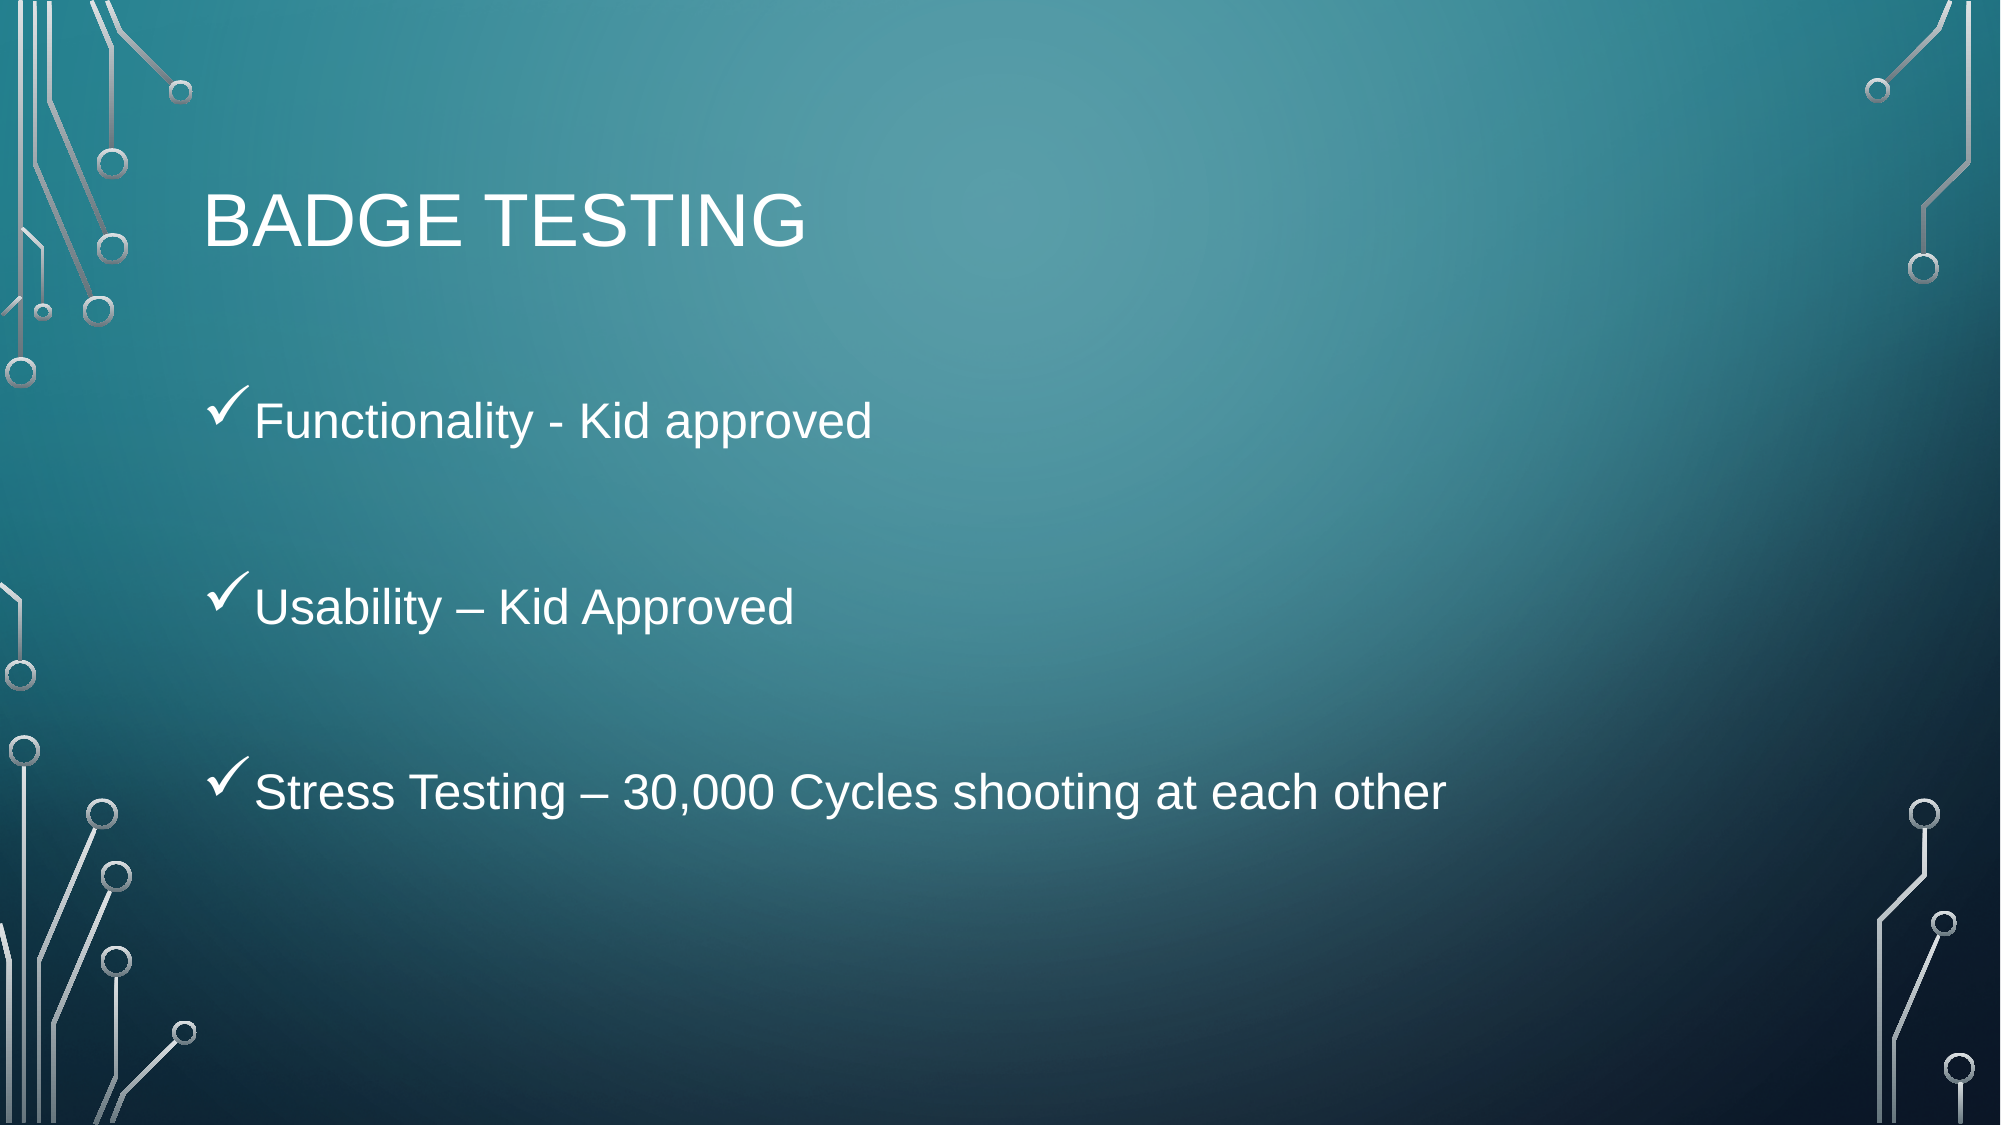

# Badge Testing
Functionality - Kid approved

Usability – Kid Approved

Stress Testing – 30,000 Cycles shooting at each other